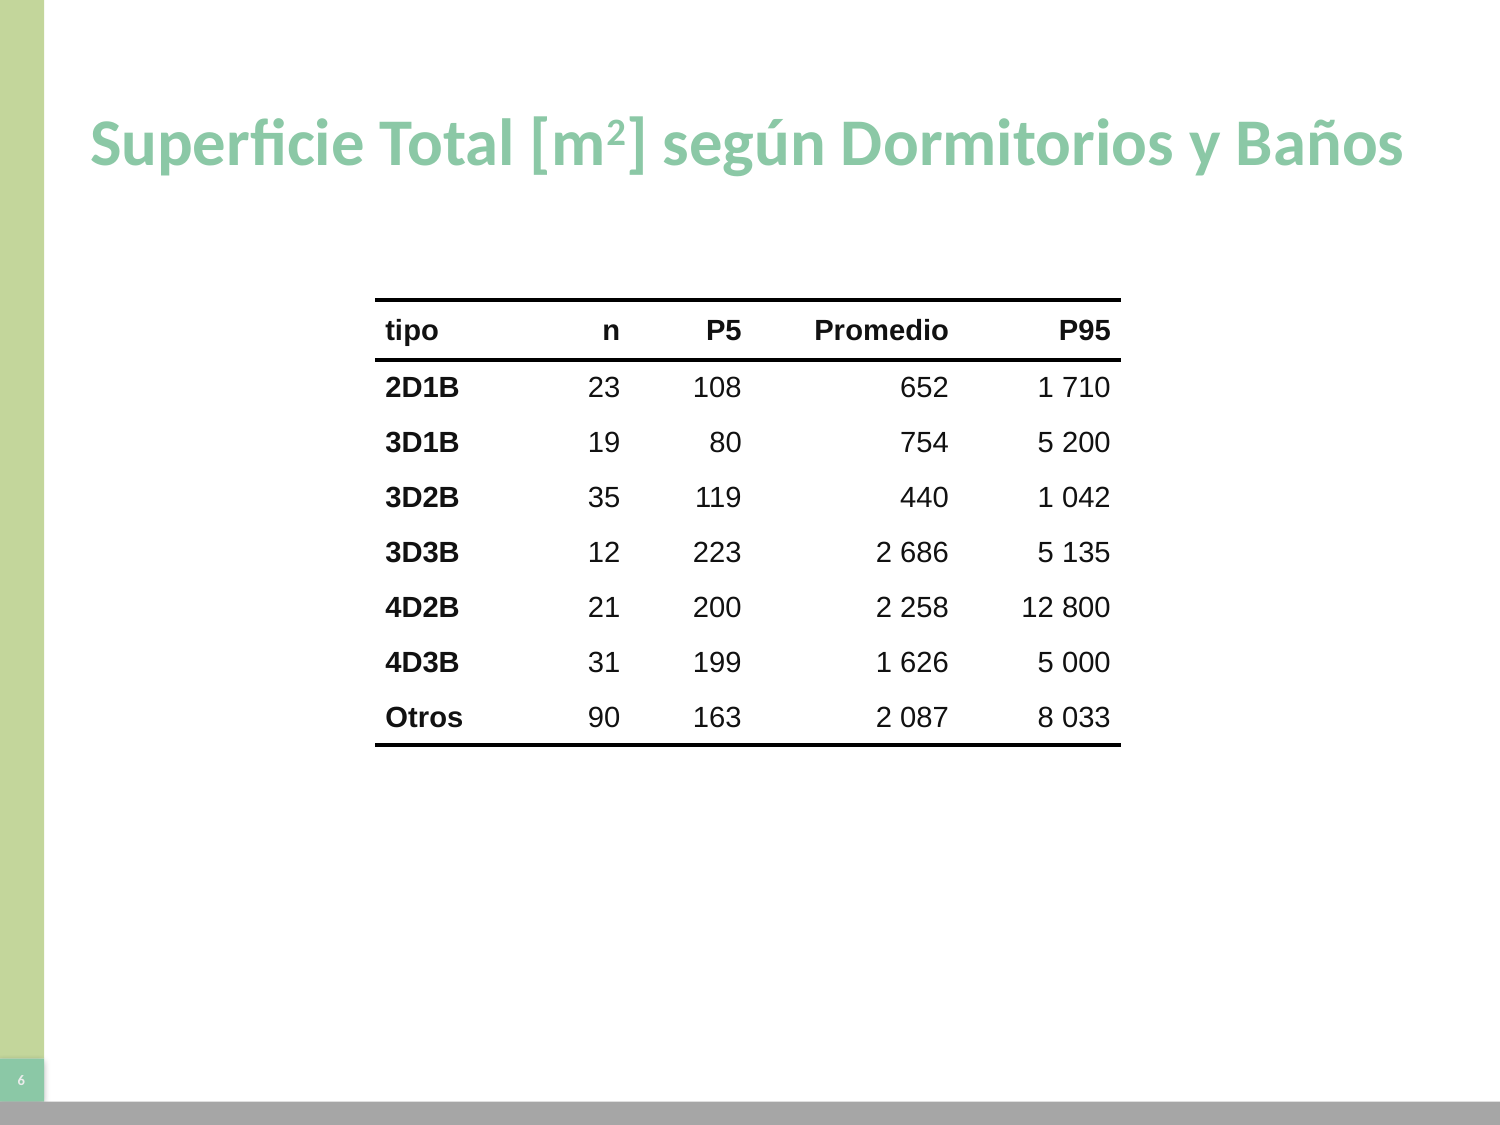

# Superficie Total [m2] según Dormitorios y Baños
| tipo | n | P5 | Promedio | P95 |
| --- | --- | --- | --- | --- |
| 2D1B | 23 | 108 | 652 | 1 710 |
| 3D1B | 19 | 80 | 754 | 5 200 |
| 3D2B | 35 | 119 | 440 | 1 042 |
| 3D3B | 12 | 223 | 2 686 | 5 135 |
| 4D2B | 21 | 200 | 2 258 | 12 800 |
| 4D3B | 31 | 199 | 1 626 | 5 000 |
| Otros | 90 | 163 | 2 087 | 8 033 |